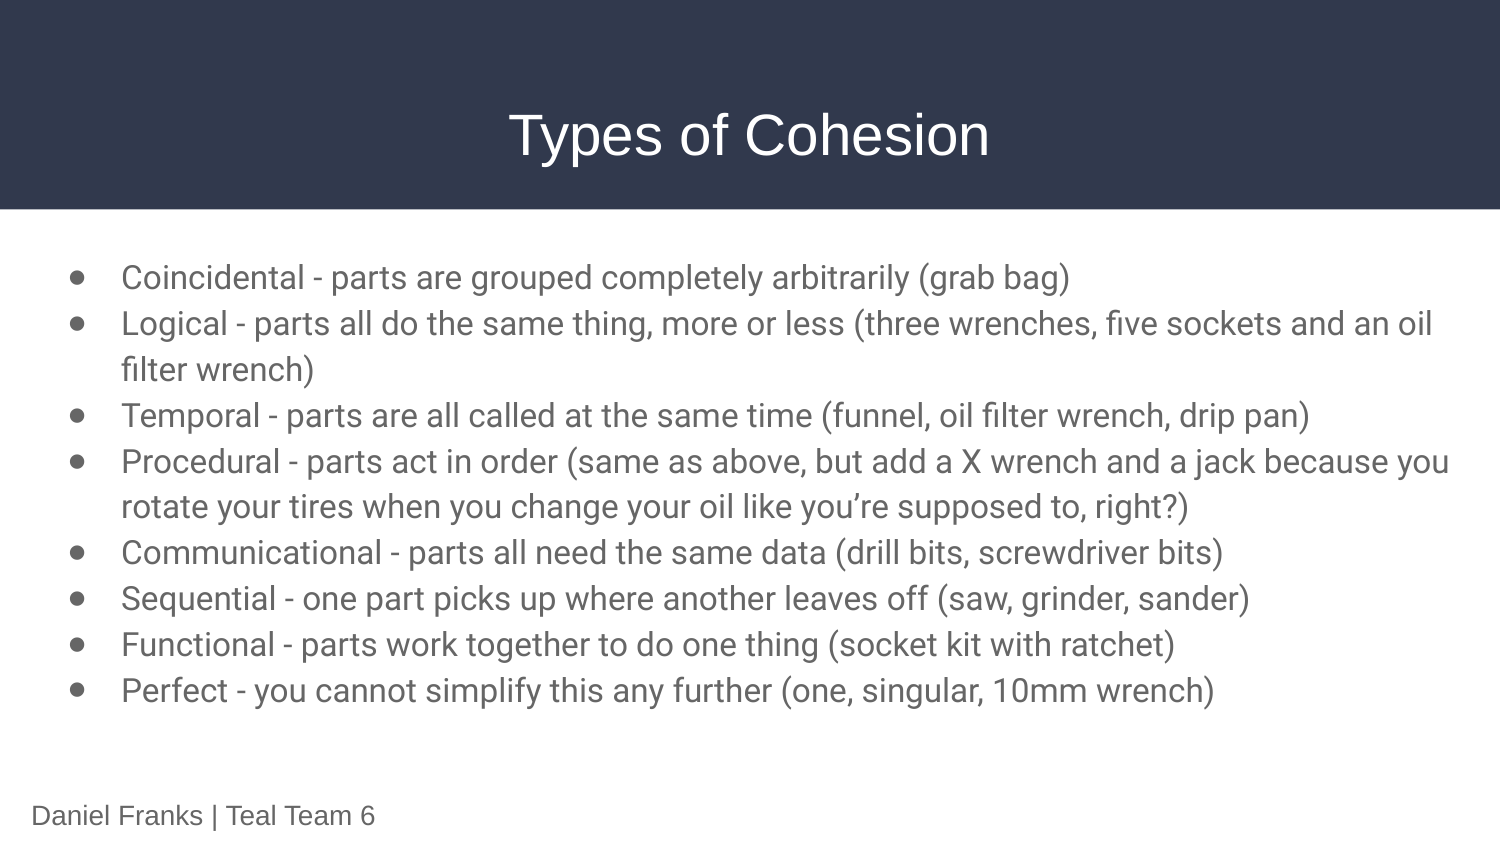

# Types of Cohesion
Coincidental - parts are grouped completely arbitrarily (grab bag)
Logical - parts all do the same thing, more or less (three wrenches, five sockets and an oil filter wrench)
Temporal - parts are all called at the same time (funnel, oil filter wrench, drip pan)
Procedural - parts act in order (same as above, but add a X wrench and a jack because you rotate your tires when you change your oil like you’re supposed to, right?)
Communicational - parts all need the same data (drill bits, screwdriver bits)
Sequential - one part picks up where another leaves off (saw, grinder, sander)
Functional - parts work together to do one thing (socket kit with ratchet)
Perfect - you cannot simplify this any further (one, singular, 10mm wrench)
Daniel Franks | Teal Team 6